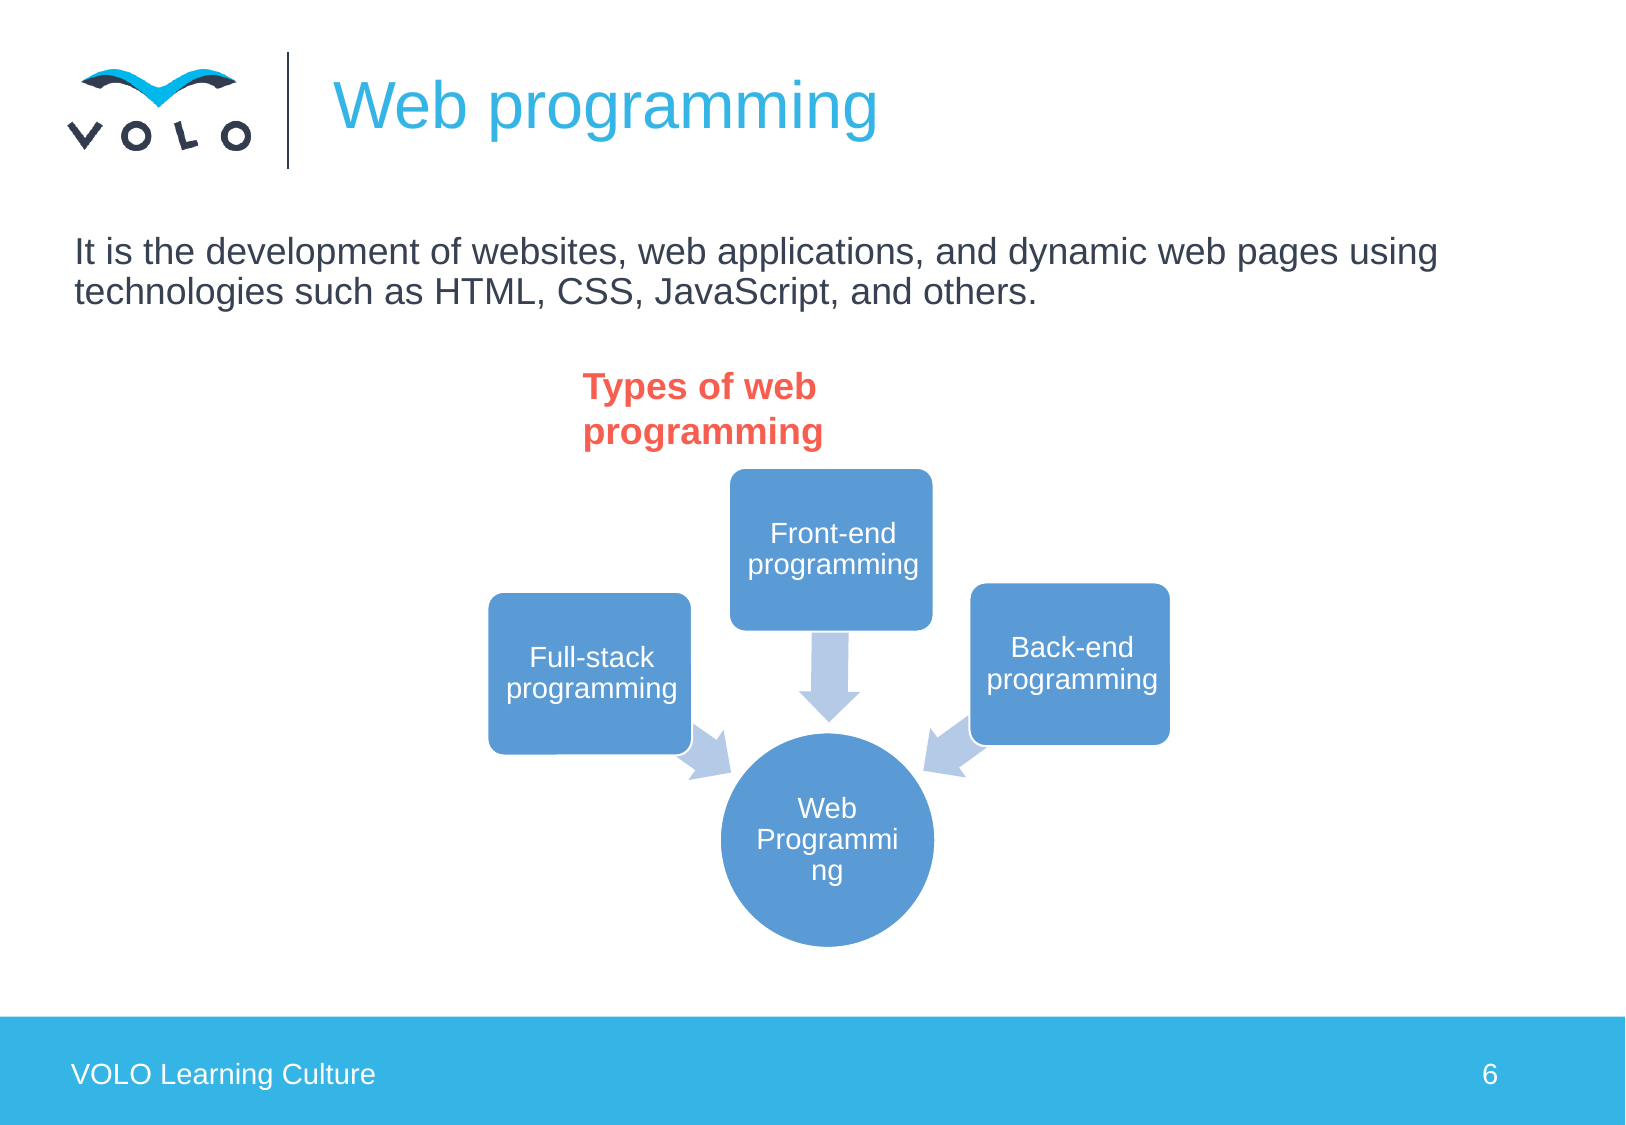

# Web programming
It is the development of websites, web applications, and dynamic web pages using technologies such as HTML, CSS, JavaScript, and others.
Types of web programming
Web Programming
Full-stack programming
Front-end programming
Back-end programming
VOLO Learning Culture
6